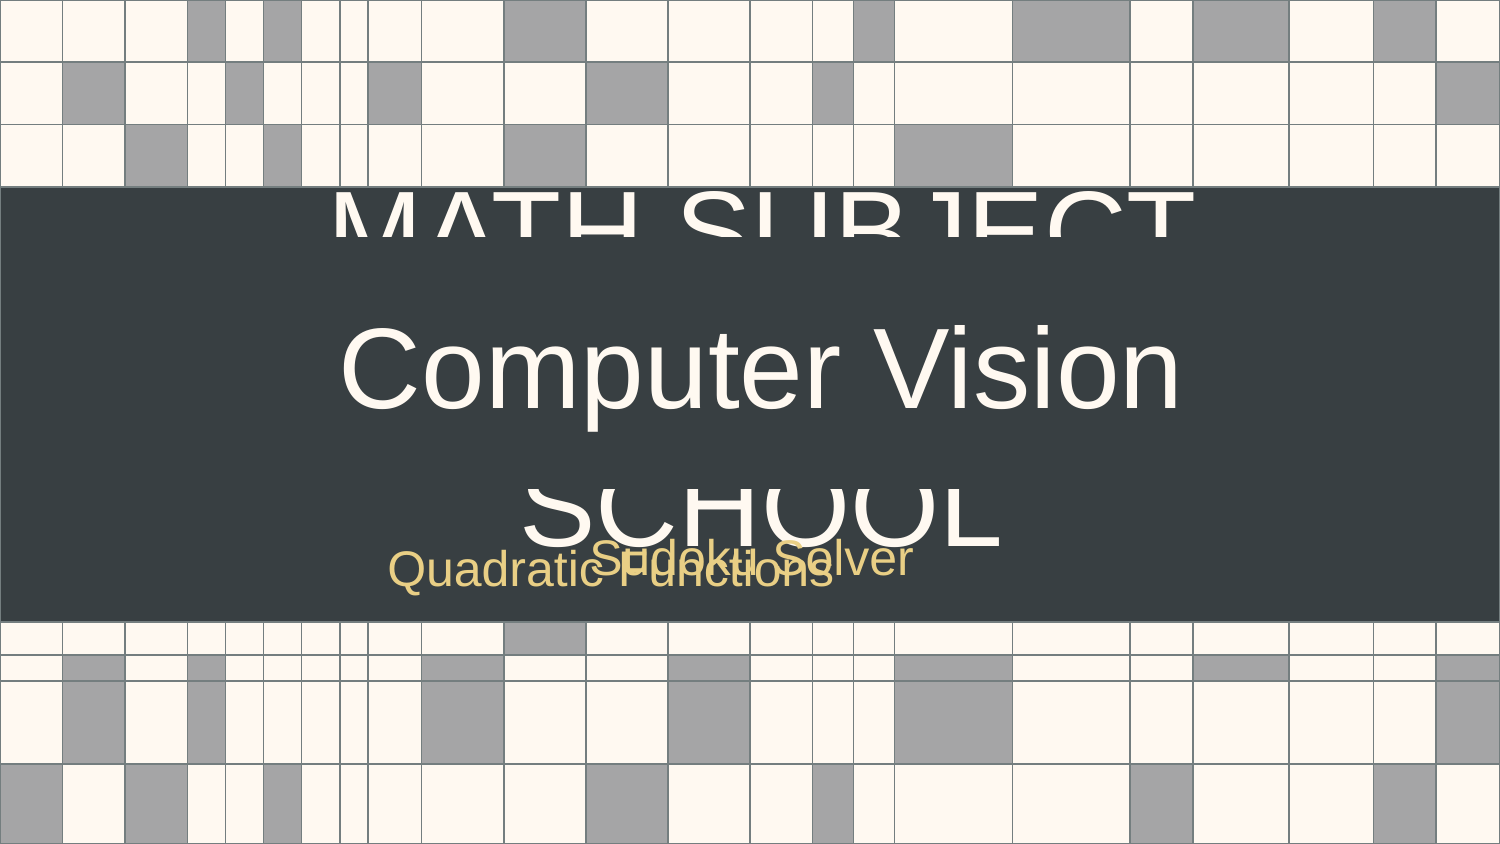

MATH SUBJECT FOR HIGH SCHOOL
# Computer Vision
Quadratic Functions
Sudoku Solver